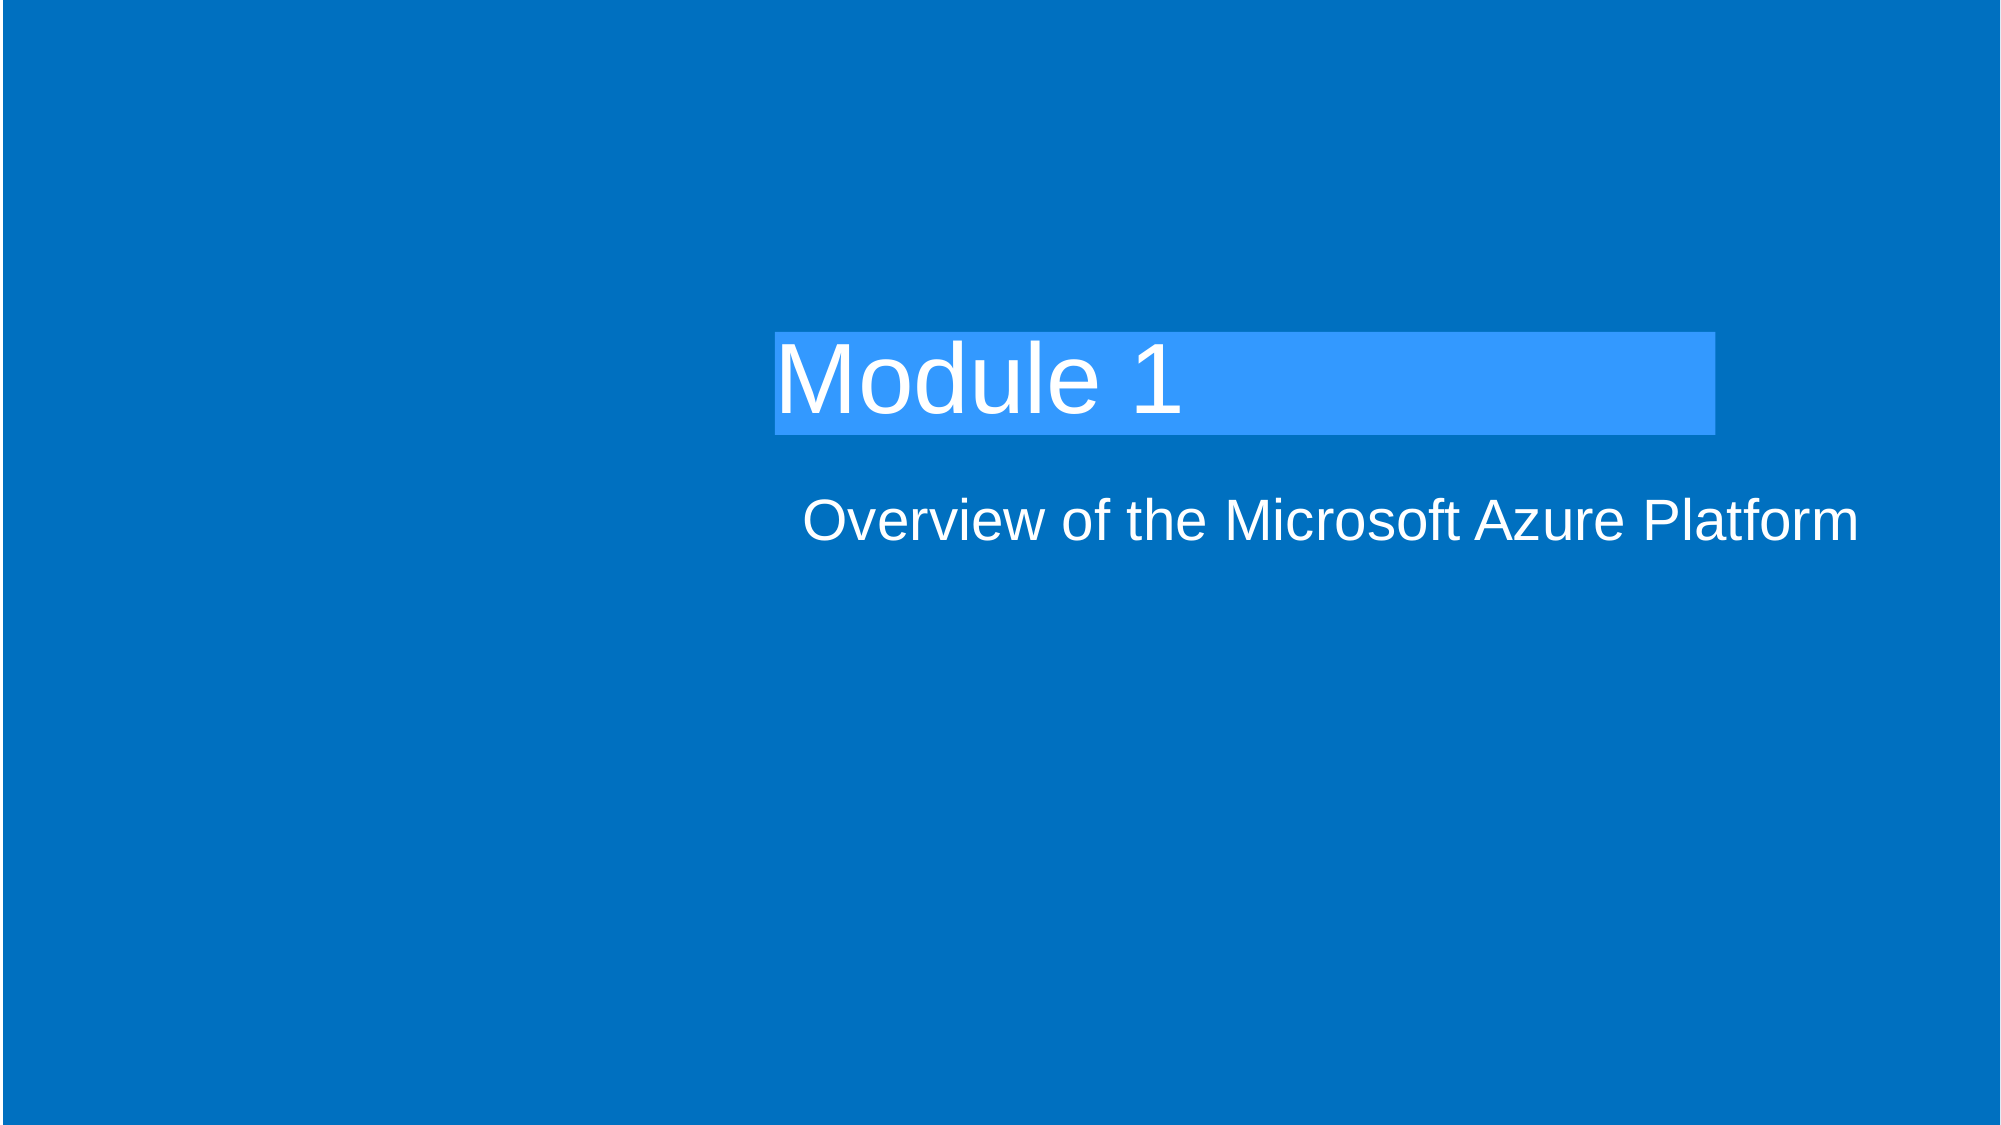

# Module 1
Overview of the Microsoft Azure Platform